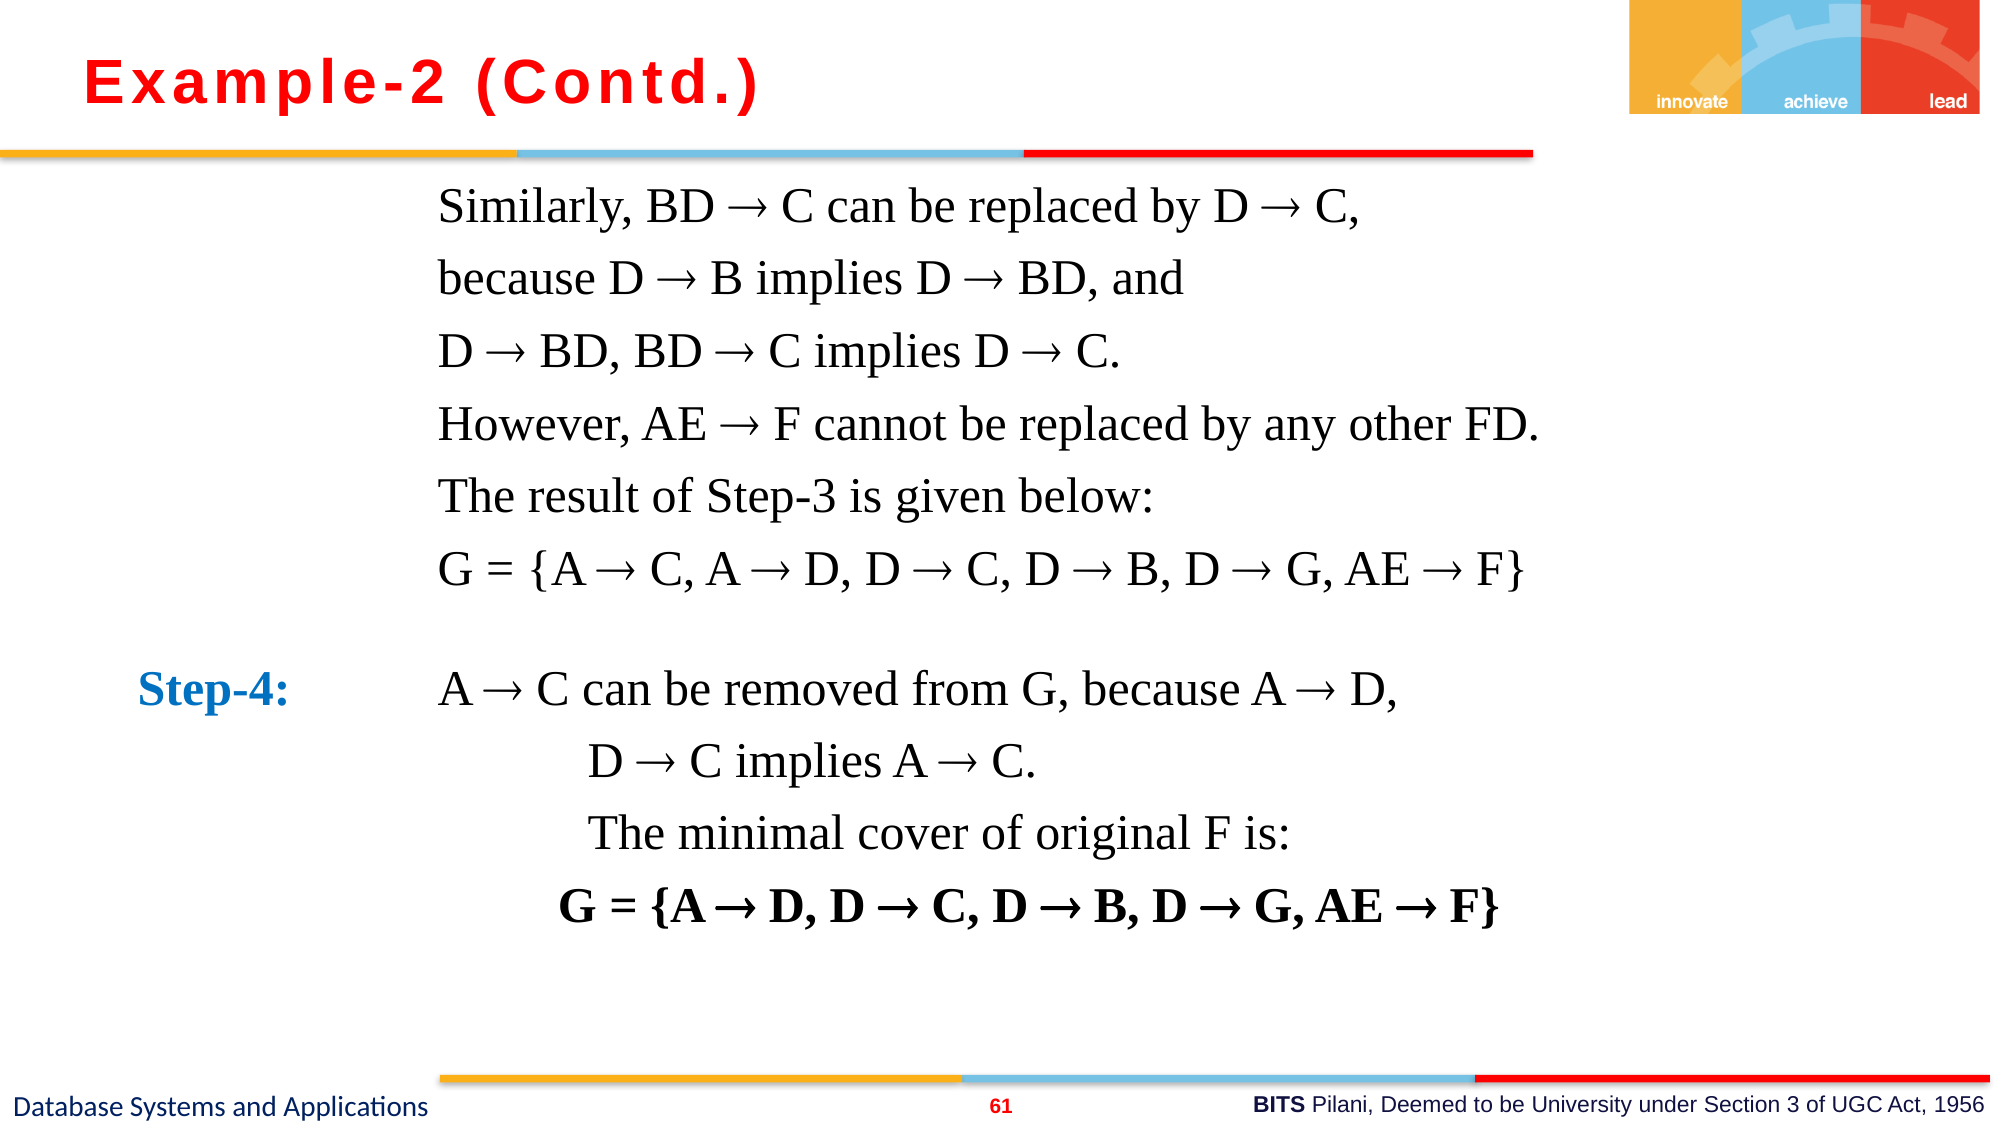

Example-2 (Contd.)
		Similarly, BD → C can be replaced by D → C,
		because D → B implies D → BD, and
		D → BD, BD → C implies D → C.
		However, AE → F cannot be replaced by any other FD.
		The result of Step-3 is given below:
		G = {A → C, A → D, D → C, D → B, D → G, AE → F}

Step-4: 	A → C can be removed from G, because A → D,
			D → C implies A → C.
			The minimal cover of original F is:
G = {A → D, D → C, D → B, D → G, AE → F}